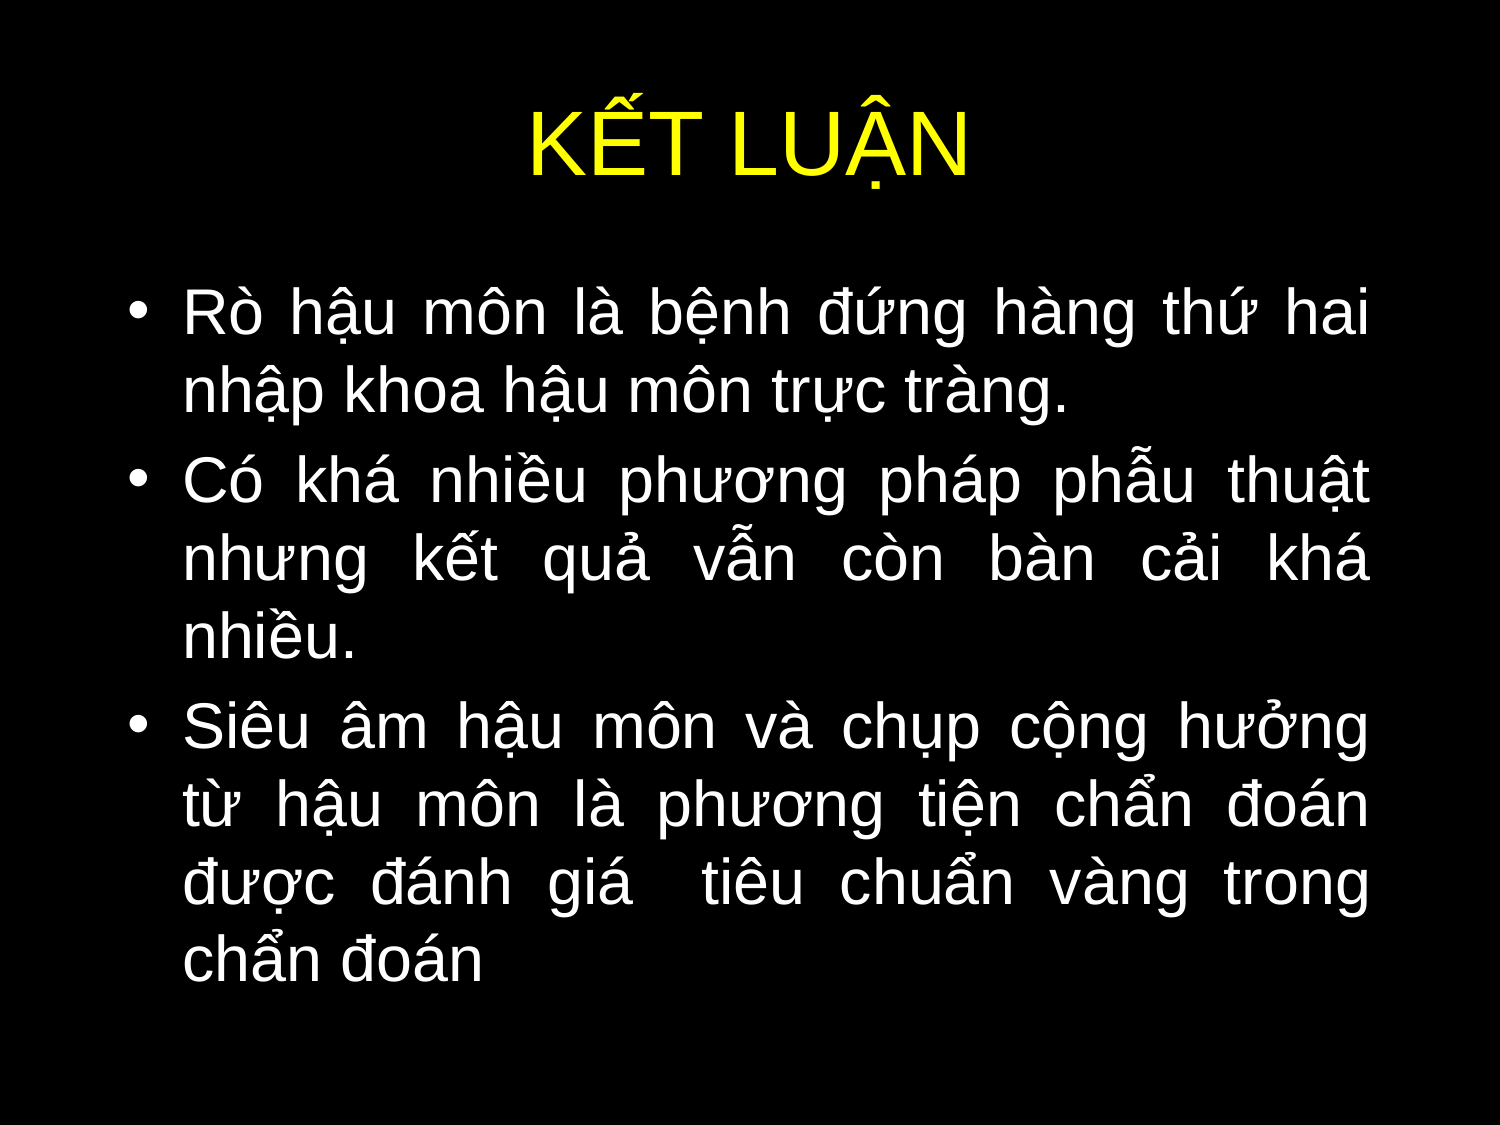

# KẾT LUẬN
Rò hậu môn là bệnh đứng hàng thứ hai nhập khoa hậu môn trực tràng.
Có khá nhiều phương pháp phẫu thuật nhưng kết quả vẫn còn bàn cải khá nhiều.
Siêu âm hậu môn và chụp cộng hưởng từ hậu môn là phương tiện chẩn đoán được đánh giá  tiêu chuẩn vàng trong chẩn đoán